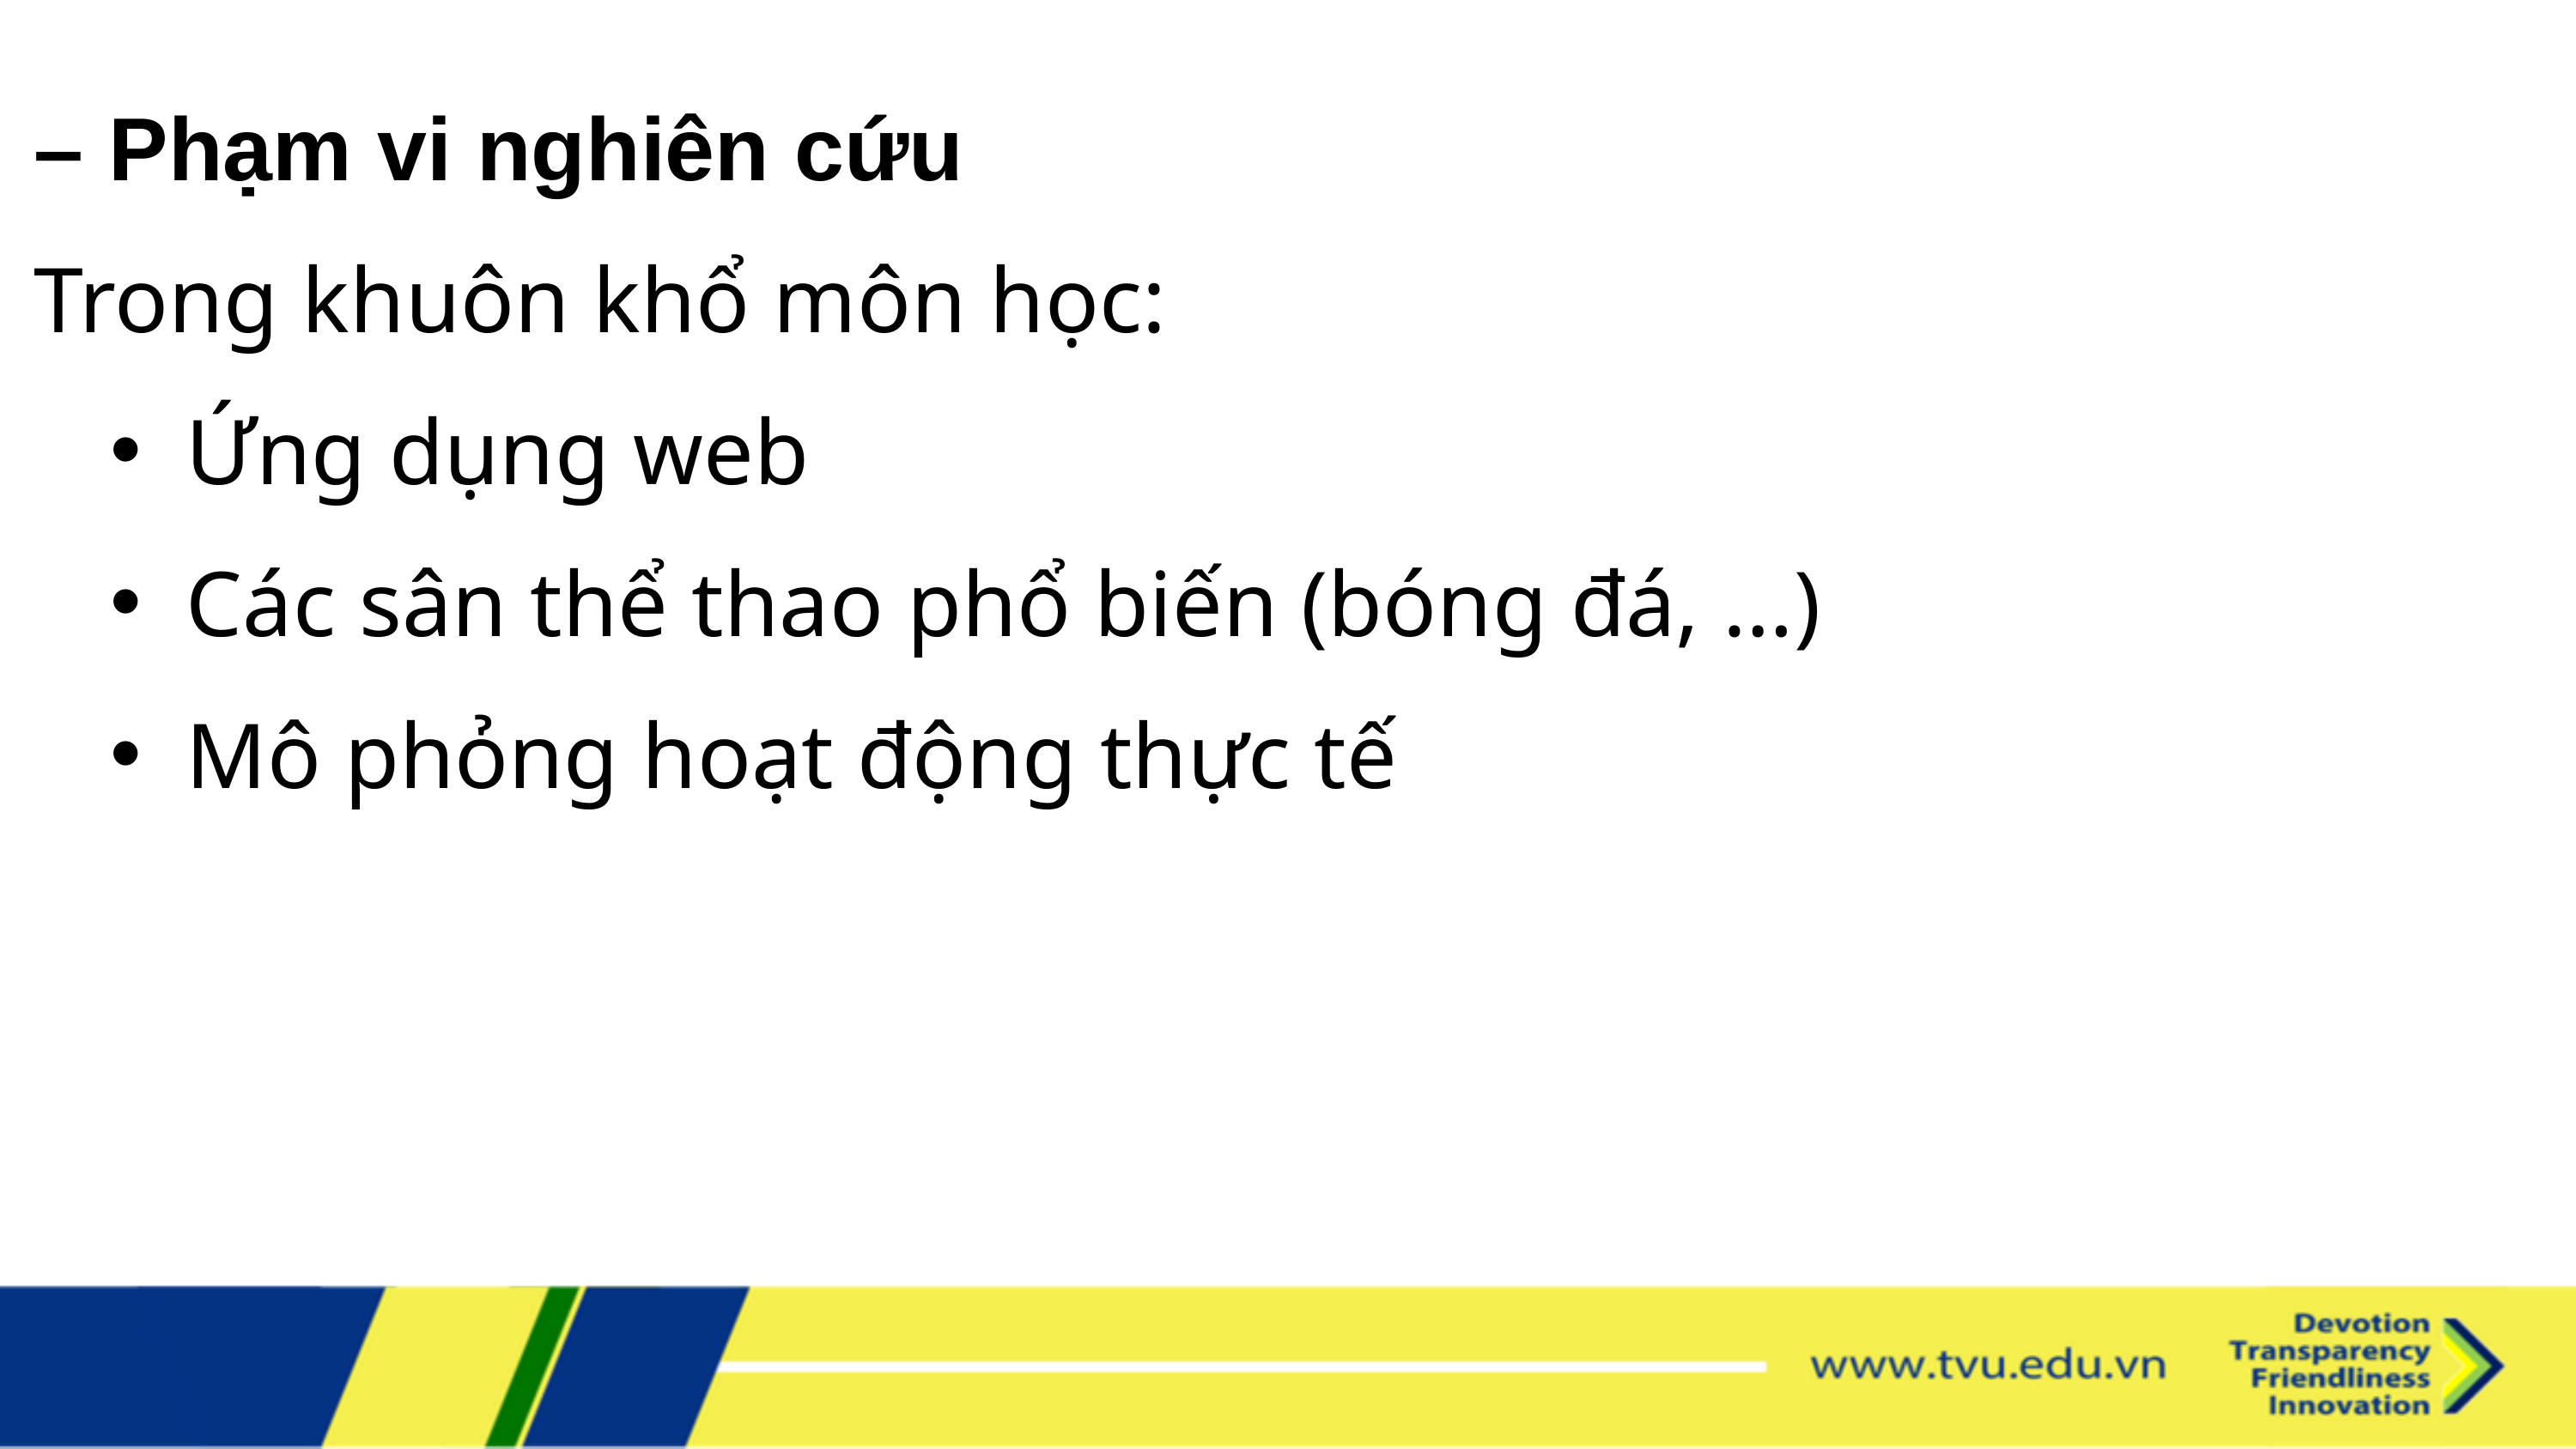

– Phạm vi nghiên cứu
Trong khuôn khổ môn học:
Ứng dụng web
Các sân thể thao phổ biến (bóng đá, …)
Mô phỏng hoạt động thực tế